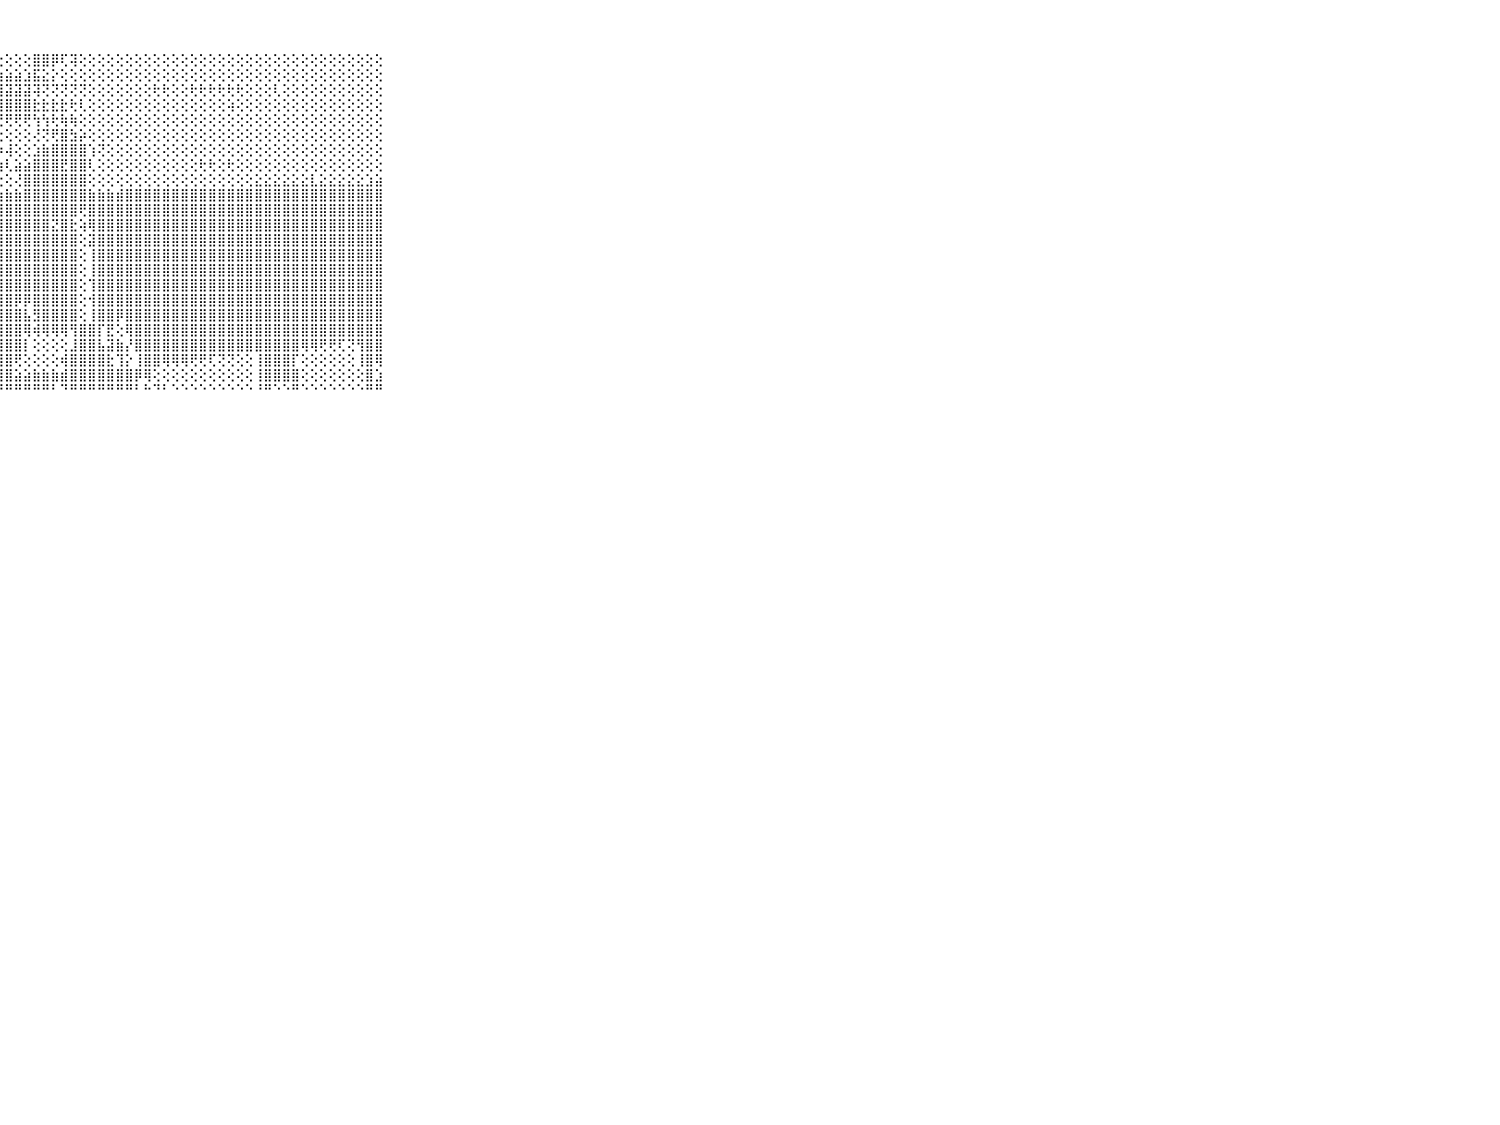

⠀⠀⠀⠀⠀⠀⠀⠀⠀⠀⠀⣿⣿⣿⣿⣿⣿⣿⣿⣿⣿⣿⣿⣿⣿⡿⣿⢕⢕⢕⢕⣿⣿⡿⢏⢽⢕⢕⢕⢕⢕⢕⢕⢕⢕⢕⢕⢕⢕⢕⢕⢕⢕⢕⢕⢕⢕⢕⢕⢕⢕⢕⢕⢕⢕⢕⢕⢕⢕⠀⠀⠀⠀⠀⠀⠀⠀⠀⠀⠀⠀
⠀⠀⠀⠀⠀⠀⠀⠀⠀⠀⠀⢿⢿⢿⢿⢿⢿⣿⣿⣿⢿⢟⣿⣿⣿⣿⣿⣵⣵⣵⣱⣯⣕⡕⢕⢕⢕⢕⢕⢕⢕⢕⢕⢕⢕⢕⢕⢕⢕⢕⢕⢕⢕⢕⢕⢕⢕⢕⢕⢕⢕⢕⢕⢕⢕⢕⢕⢕⢕⠀⠀⠀⠀⠀⠀⠀⠀⠀⠀⠀⠀
⠀⠀⠀⠀⠀⠀⠀⠀⠀⠀⠀⣿⣿⣟⣟⣟⢟⢇⢕⢕⢳⢵⣾⣿⣿⣿⣿⣿⣽⣽⣽⢽⢝⢝⢝⢝⢝⢕⢕⢕⢕⢕⢕⢕⢗⢗⢕⢕⢗⢗⢗⢗⢗⢗⢕⢕⢕⢇⢕⢕⢕⢕⢕⢕⢕⢕⢕⢕⢕⠀⠀⠀⠀⠀⠀⠀⠀⠀⠀⠀⠀
⠀⠀⠀⠀⠀⠀⠀⠀⠀⠀⠀⣿⣿⢟⢟⢝⢕⢕⢕⢕⢝⢻⣿⣿⣿⣿⣿⣿⣿⣿⣿⣗⣗⣗⣗⢗⢇⢕⢕⢕⢕⢕⢕⢕⢕⢕⢕⢕⢕⢕⢕⢕⢵⢕⢕⢕⢕⢕⢕⢕⢕⢕⢕⢕⢕⢕⢕⢕⢕⠀⠀⠀⠀⠀⠀⠀⠀⠀⠀⠀⠀
⠀⠀⠀⠀⠀⠀⠀⠀⠀⠀⠀⢝⢝⢝⢝⢝⢝⢝⢟⢟⢟⢟⢟⢟⢟⢟⢟⢟⢟⢟⢟⢳⢳⢗⢷⢷⢕⢕⢕⢕⢕⢕⢕⢕⢕⢕⢕⢕⢕⢕⢕⢕⢕⢕⢕⢕⢕⢕⢕⢕⢕⢕⢕⢕⢕⢕⢕⢕⢕⠀⠀⠀⠀⠀⠀⠀⠀⠀⠀⠀⠀
⠀⠀⠀⠀⠀⠀⠀⠀⠀⠀⠀⢕⢕⢕⢕⢕⢕⢕⢕⢕⢕⢕⢕⢕⢕⢕⢕⢕⢕⢕⢕⢜⢝⢟⣿⣳⡵⢕⢕⢕⢕⢕⢕⢕⢕⢕⢕⢕⢕⢕⢕⢕⢕⢕⢕⢕⢕⢕⢕⢕⢕⢕⢕⢕⢕⢕⢕⢕⢕⠀⠀⠀⠀⠀⠀⠀⠀⠀⠀⠀⠀
⠀⠀⠀⠀⠀⠀⠀⠀⠀⠀⠀⢕⣕⡕⢕⢕⢕⢕⢕⢕⢕⢕⢕⢕⢕⢕⢱⡵⢼⢕⢕⣱⣷⣿⣿⣿⣿⢱⢝⢕⢕⢕⢕⢕⢕⢕⢕⢕⢕⢕⢕⢕⢕⢕⢕⢕⢕⢕⢕⢕⢕⢕⢕⢕⢕⢕⢕⢕⢕⠀⠀⠀⠀⠀⠀⠀⠀⠀⠀⠀⠀
⠀⠀⠀⠀⠀⠀⠀⠀⠀⠀⠀⣵⣷⣷⣷⣧⣵⣵⣵⣵⢵⢵⢵⡷⡷⡷⢷⢷⢇⣵⣵⣿⣿⣿⣟⣿⣿⢇⢕⢕⢕⢕⢕⢕⢕⢕⢕⢕⢕⢗⢗⢕⢗⢕⢕⢕⢕⢕⢕⢕⢕⢕⢕⢕⢕⢕⢕⢕⢕⠀⠀⠀⠀⠀⠀⠀⠀⠀⠀⠀⠀
⠀⠀⠀⠀⠀⠀⠀⠀⠀⠀⠀⣿⣿⣿⣿⣿⣧⢕⢕⢕⢕⢕⢕⢕⢕⢕⢕⢕⢕⢜⣿⣿⣿⣿⣿⣿⣿⢕⢕⢕⢕⢕⢕⢕⢕⢕⢕⢕⢕⢕⢕⢕⢕⢕⢕⣕⣕⣕⣕⣕⣕⣇⣕⣕⣕⣕⣕⣱⣵⠀⠀⠀⠀⠀⠀⠀⠀⠀⠀⠀⠀
⠀⠀⠀⠀⠀⠀⠀⠀⠀⠀⠀⣿⣿⣿⣿⣿⣿⣿⣿⣿⣿⣿⣿⣵⣵⣵⣵⣷⣷⣷⣿⣿⣿⣿⣿⣿⣿⣷⣷⣷⣾⣿⣿⣿⣿⣿⣿⣿⣿⣿⣿⣿⣿⣿⣿⣿⣿⣿⣿⣿⣿⣿⣿⣿⣿⣿⣿⣿⣿⠀⠀⠀⠀⠀⠀⠀⠀⠀⠀⠀⠀
⠀⠀⠀⠀⠀⠀⠀⠀⠀⠀⠀⣿⣿⣿⣿⣿⣿⣿⣿⣿⣿⣿⣿⣿⣿⣿⣿⣿⣿⣿⣿⣿⣿⣿⣿⣿⢟⣿⣿⣿⣿⣿⣿⣿⣿⣿⣿⣿⣿⣿⣿⣿⣿⣿⣿⣿⣿⣿⣿⣿⣿⣿⣿⣿⣿⣿⣿⣿⣿⠀⠀⠀⠀⠀⠀⠀⠀⠀⠀⠀⠀
⠀⠀⠀⠀⠀⠀⠀⠀⠀⠀⠀⣿⣿⣿⣿⣿⣿⣿⣿⣿⣿⣿⣿⣿⣕⣿⣿⣿⣿⣿⣿⣿⣿⣝⣿⣗⢵⢿⣿⣿⣿⣿⣿⣿⣿⣿⣿⣿⣿⣿⣿⣿⣿⣿⣿⣿⣿⣿⣿⣿⣿⣿⣿⣿⣿⣿⣿⣿⣿⠀⠀⠀⠀⠀⠀⠀⠀⠀⠀⠀⠀
⠀⠀⠀⠀⠀⠀⠀⠀⠀⠀⠀⣿⣿⣿⣿⣿⣿⣿⣿⣿⣿⣿⣿⣿⢕⣿⣿⣿⣿⣿⣿⣿⣿⣿⣿⣿⢕⣽⣿⣿⣿⣿⣿⣿⣿⣿⣿⣿⣿⣿⣿⣿⣿⣿⣿⣿⣿⣿⣿⣿⣿⣿⣿⣿⣿⣿⣿⣿⣿⠀⠀⠀⠀⠀⠀⠀⠀⠀⠀⠀⠀
⠀⠀⠀⠀⠀⠀⠀⠀⠀⠀⠀⣿⣿⣿⣿⣿⣿⣿⣿⣿⣿⣿⣿⣿⢕⢻⣿⣿⣿⣿⣿⣿⣿⣿⣿⣿⢕⢸⣿⣿⣿⣿⣿⣿⣿⣿⣿⣿⣿⣿⣿⣿⣿⣿⣿⣿⣿⣿⣿⣿⣿⣿⣿⣿⣿⣿⣿⣿⣿⠀⠀⠀⠀⠀⠀⠀⠀⠀⠀⠀⠀
⠀⠀⠀⠀⠀⠀⠀⠀⠀⠀⠀⣿⣿⣿⣿⣿⣿⣿⣿⣿⣿⣿⣿⣿⢕⢸⣿⣿⣿⣿⣿⣿⣿⣿⣿⣿⢕⢸⣿⣿⣿⣿⣿⣿⣿⣿⣿⣿⣿⣿⣿⣿⣿⣿⣿⣿⣿⣿⣿⣿⣿⣿⣿⣿⣿⣿⣿⣿⣿⠀⠀⠀⠀⠀⠀⠀⠀⠀⠀⠀⠀
⠀⠀⠀⠀⠀⠀⠀⠀⠀⠀⠀⣿⣿⣿⣿⣿⣿⣿⣿⣿⣿⣿⣿⣿⢕⣸⣿⣿⣿⣿⣿⣿⣿⣿⣿⣿⢕⢹⣿⣿⣿⣿⣿⣿⣿⣿⣿⣿⣿⣿⣿⣿⣿⣿⣿⣿⣿⣿⣿⣿⣿⣿⣿⣿⣿⣿⣿⣿⣿⠀⠀⠀⠀⠀⠀⠀⠀⠀⠀⠀⠀
⠀⠀⠀⠀⠀⠀⠀⠀⠀⠀⠀⣿⣿⣿⣿⣿⣿⣿⣿⣿⣿⣿⣿⣿⢕⢻⣿⣿⣿⡿⡿⣿⣿⣿⣿⣿⢕⢺⣿⣿⣿⣿⣿⣿⣿⣿⣿⣿⣿⣿⣿⣿⣿⣿⣿⣿⣿⣿⣿⣿⣿⣿⣿⣿⣿⣿⣿⣿⣿⠀⠀⠀⠀⠀⠀⠀⠀⠀⠀⠀⠀
⠀⠀⠀⠀⠀⠀⠀⠀⠀⠀⠀⣿⣿⣿⣿⣿⣿⣿⣿⣿⣿⣿⣿⣿⢕⢸⣿⣿⣿⣿⣧⣻⣿⣿⣿⣿⢕⢸⣿⣿⡿⣿⣿⣿⣿⣿⣿⣿⣿⣿⣿⣿⣿⣿⣿⣿⣿⣿⣿⣿⣿⣿⣿⣿⣿⣿⣿⣿⣿⠀⠀⠀⠀⠀⠀⠀⠀⠀⠀⠀⠀
⠀⠀⠀⠀⠀⠀⠀⠀⠀⠀⠀⣿⣿⣿⣿⣿⣿⣿⣿⣿⣿⣿⣿⣿⣇⣸⣿⣿⣿⣿⢿⢾⢿⢿⢿⢻⣿⣿⡏⣟⢕⢿⣿⣿⣿⣿⣿⣿⣿⣿⣿⣿⣿⣿⣿⣿⣿⣿⣿⣿⣿⣿⣿⣿⣿⣿⣿⣿⣿⠀⠀⠀⠀⠀⠀⠀⠀⠀⠀⠀⠀
⠀⠀⠀⠀⠀⠀⠀⠀⠀⠀⠀⣿⣿⣿⣿⣿⣿⣿⣿⣿⣿⣿⣿⣿⣿⣿⣿⣿⣿⣿⡇⢕⢕⢕⢕⣸⣿⣿⣧⣽⣷⡜⣿⣿⣿⣿⣿⣿⣿⣿⣿⣿⣿⣿⣿⣿⣿⣿⣿⣿⢿⢿⢟⢟⢏⢝⢻⣿⣿⠀⠀⠀⠀⠀⠀⠀⠀⠀⠀⠀⠀
⠀⠀⠀⠀⠀⠀⠀⠀⠀⠀⠀⣿⣿⣿⣿⣿⣿⣿⣿⣿⣿⣿⣿⣿⣿⣿⣿⣿⣿⢟⢕⢕⢕⢕⢾⣿⣿⣿⣿⣗⢹⡕⢸⣿⣿⢿⢿⢿⢟⢟⢏⢝⢝⢕⢕⢸⣿⣿⣿⡏⢕⢕⢕⢕⢕⢕⢸⣿⢿⠀⠀⠀⠀⠀⠀⠀⠀⠀⠀⠀⠀
⠀⠀⠀⠀⠀⠀⠀⠀⠀⠀⠀⣿⣿⣿⣿⣿⣿⣿⣿⣿⣿⣿⣿⣿⣿⣿⣿⣿⣿⣵⣵⣷⣷⣷⣾⣿⣿⣿⣿⣿⣿⣿⡿⢿⢕⢕⢕⢕⢕⢕⢕⢕⢕⢕⢕⢸⣿⣿⣿⣿⢕⢕⢕⢕⢕⢕⢕⣿⣱⠀⠀⠀⠀⠀⠀⠀⠀⠀⠀⠀⠀
⠀⠀⠀⠀⠀⠀⠀⠀⠀⠀⠀⠛⠛⠛⠛⠛⠛⠛⠛⠛⠛⠛⠛⠛⠛⠛⠛⠛⠛⠛⠛⠛⠛⠃⠙⠛⠛⠛⠛⠛⠛⠛⠃⠓⠙⠃⠑⠑⠑⠑⠑⠑⠑⠑⠑⠘⠛⠑⠑⠛⠑⠑⠑⠑⠑⠑⠑⠛⠛⠀⠀⠀⠀⠀⠀⠀⠀⠀⠀⠀⠀